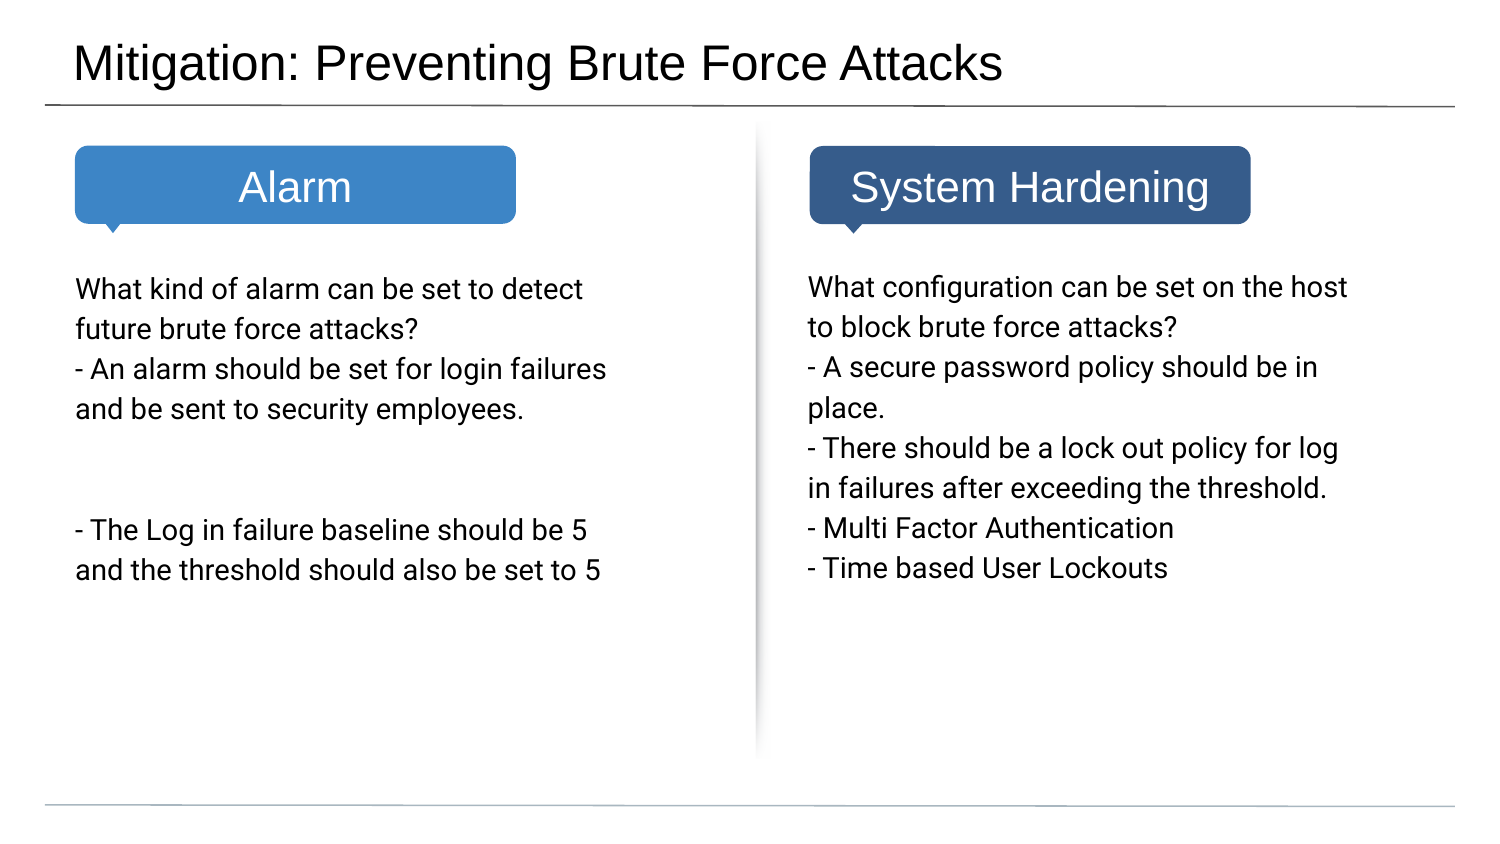

Mitigation: Preventing Brute Force Attacks
What configuration can be set on the host to block brute force attacks?
- A secure password policy should be in place.
- There should be a lock out policy for log in failures after exceeding the threshold.
- Multi Factor Authentication
- Time based User Lockouts
What kind of alarm can be set to detect future brute force attacks?
- An alarm should be set for login failures and be sent to security employees.

- The Log in failure baseline should be 5 and the threshold should also be set to 5